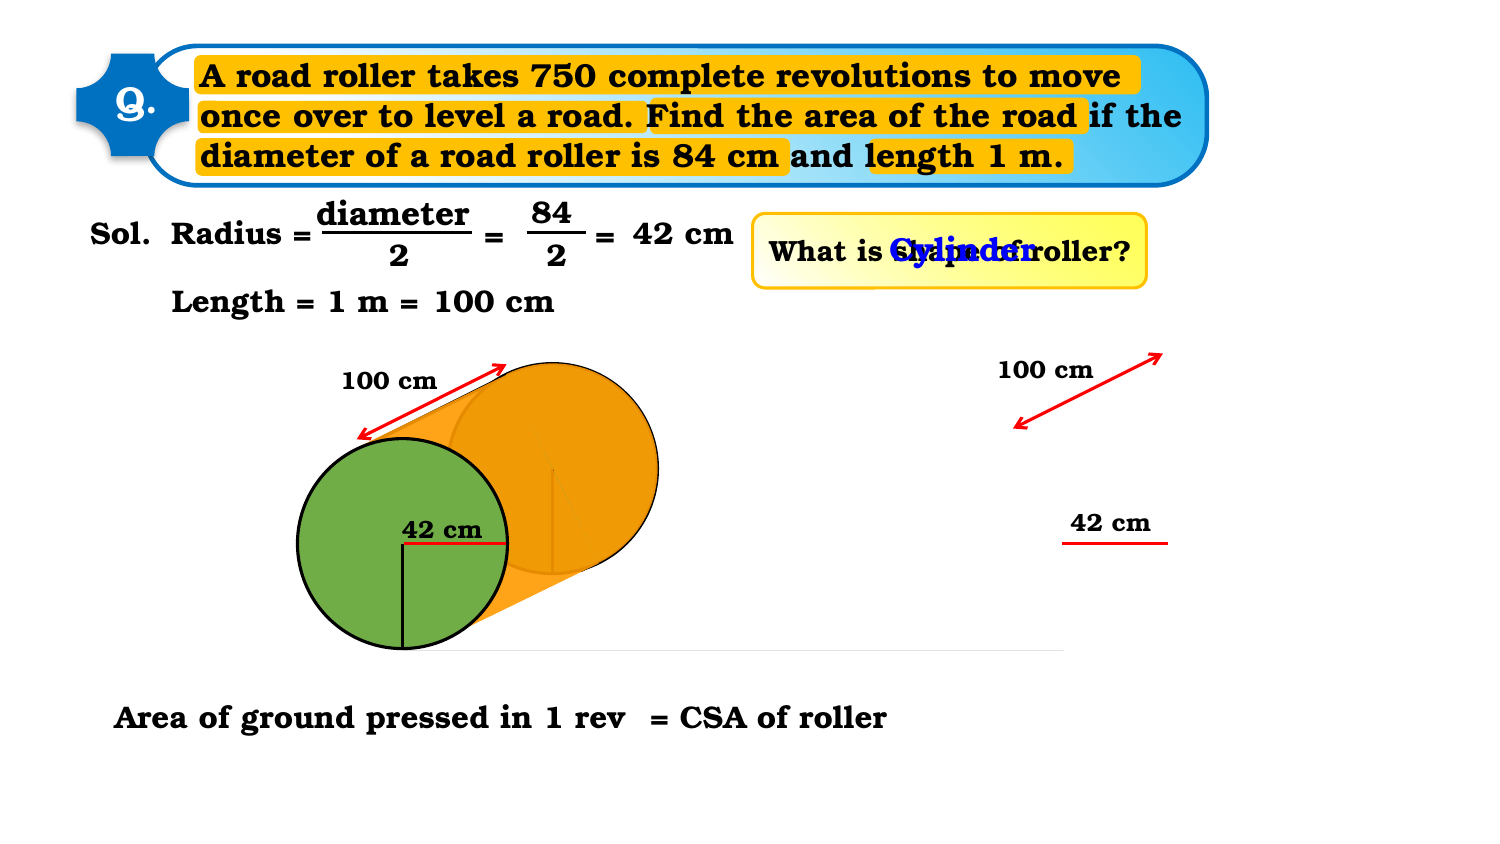

A road roller takes 750 complete revolutions to move once over to level a road. Find the area of the road if the diameter of a road roller is 84 cm and length 1 m.

Q.

diameter
84
Radius =
=
=
42 cm
Sol.

Cylinder
What is shape of roller?
2
2
Length =
1 m =
100 cm
100 cm
100 cm

42 cm
42 cm

Area of ground pressed in 1 rev
= CSA of roller